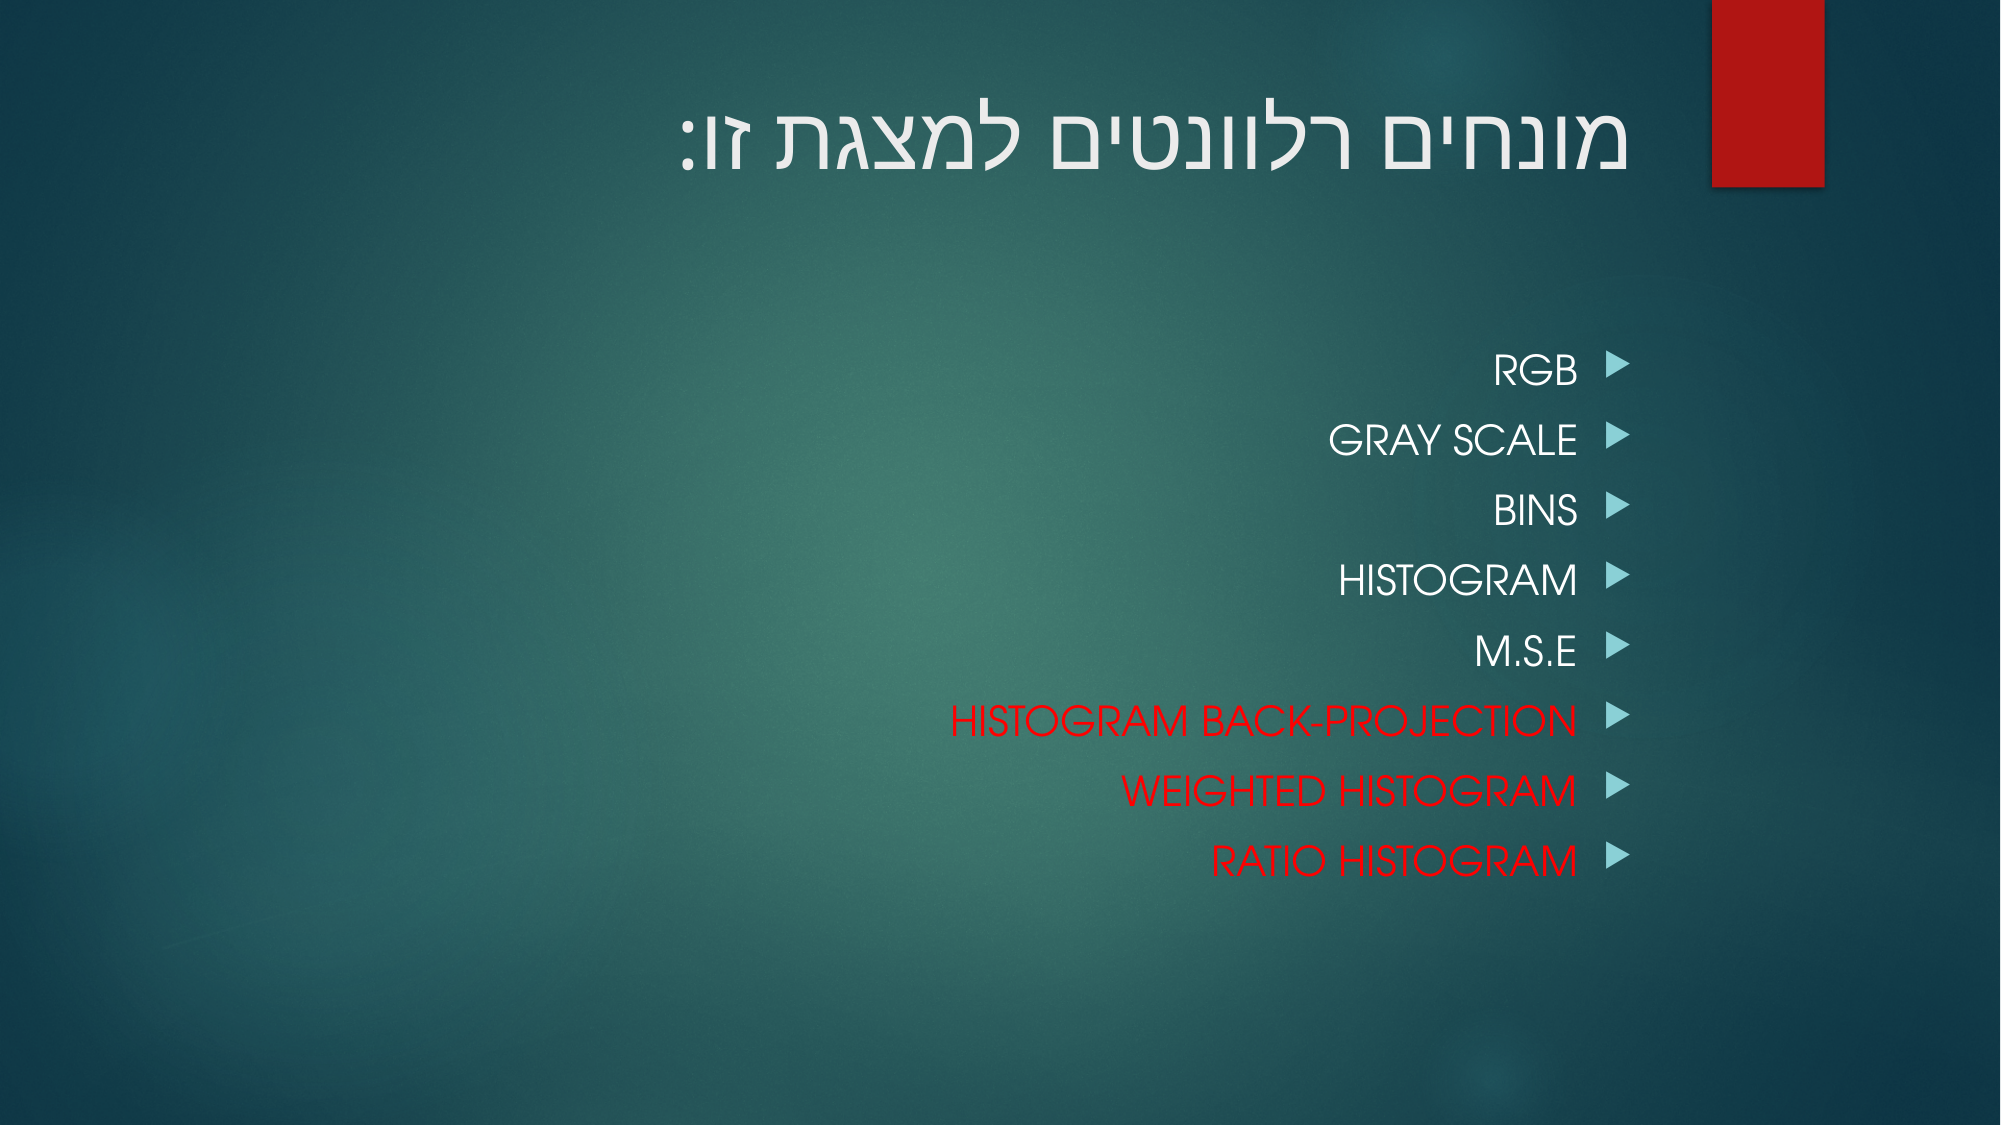

# מונחים רלוונטים למצגת זו:
RGB
GRAY SCALE
BINS
HISTOGRAM
M.S.E
HISTOGRAM BACK-PROJECTION
WEIGHTED HISTOGRAM
RATIO HISTOGRAM